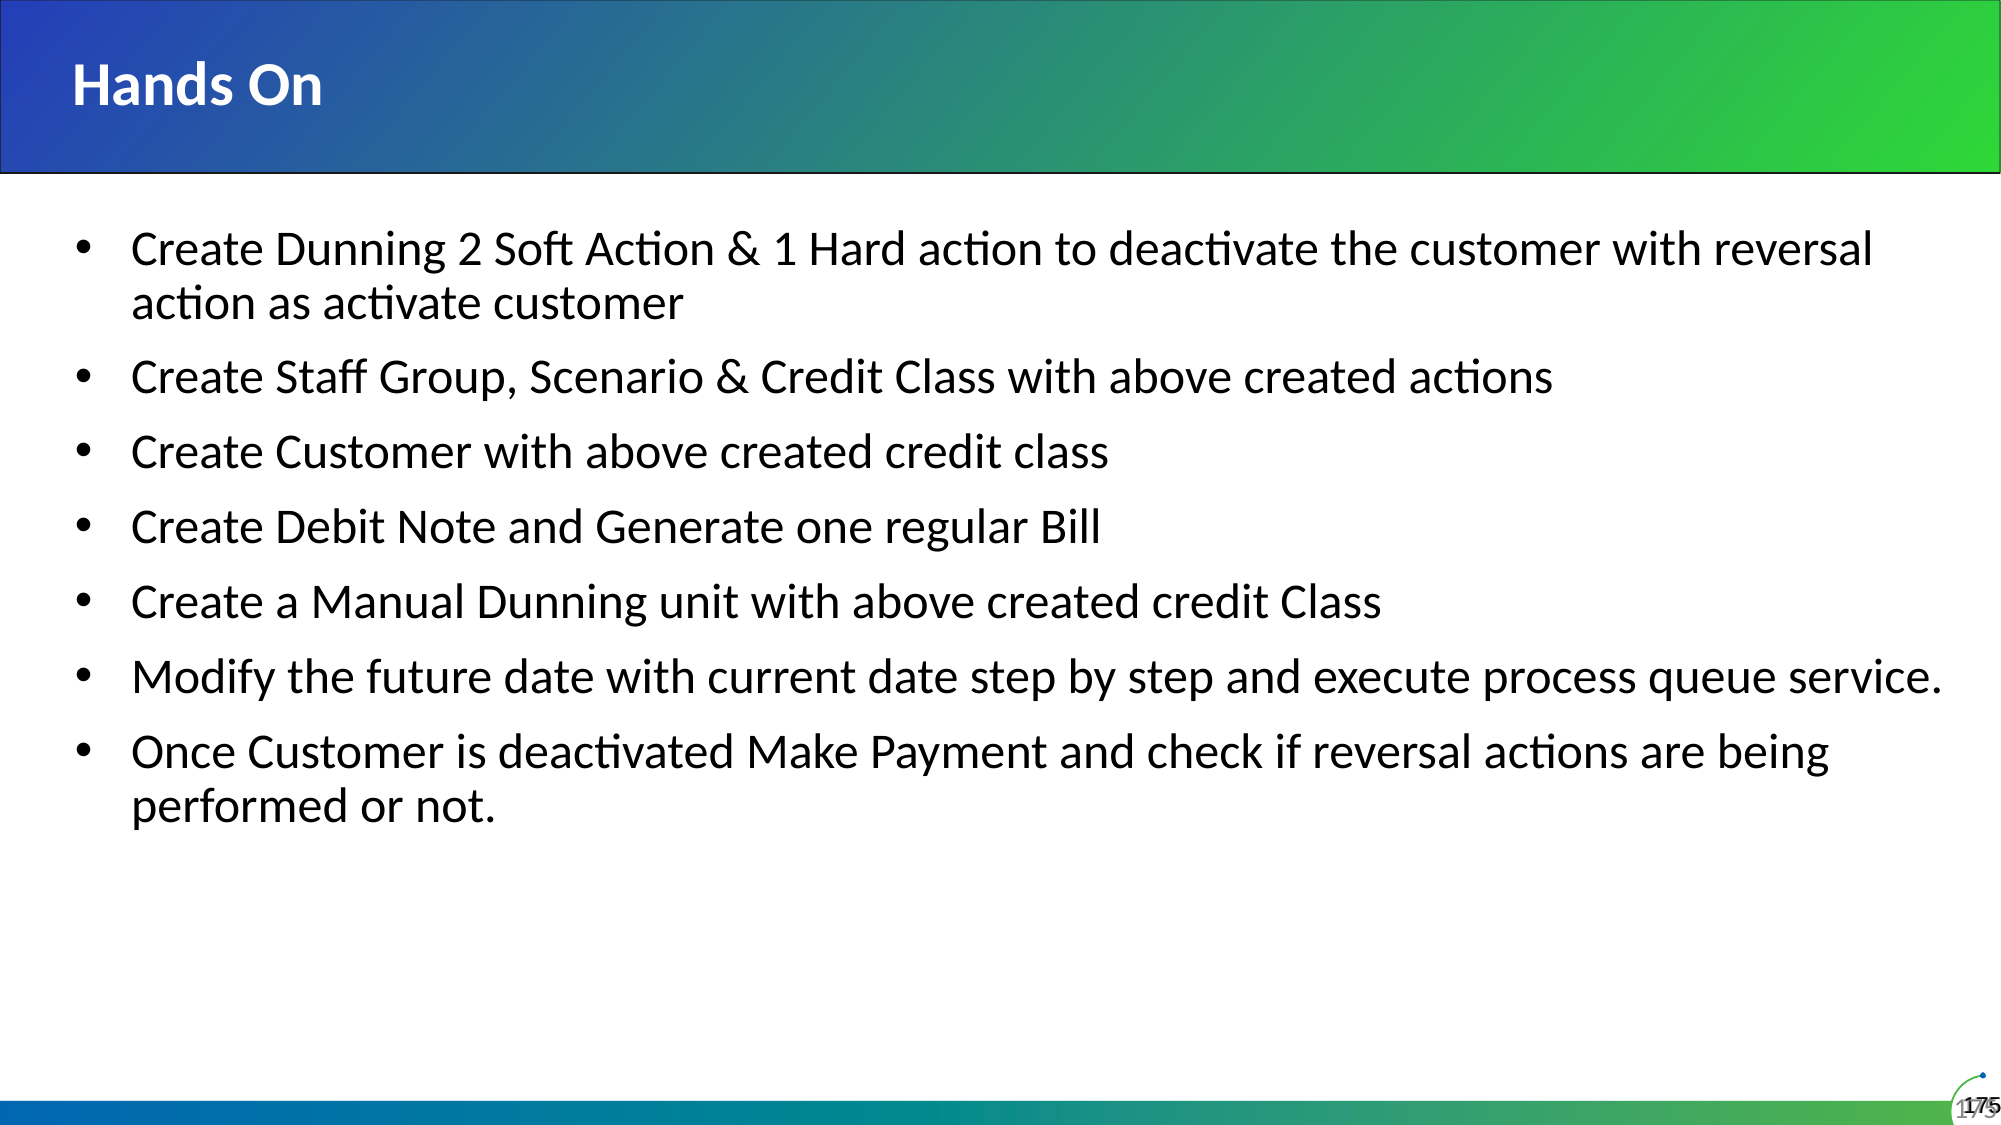

# Hands On
Create Dunning 2 Soft Action & 1 Hard action to deactivate the customer with reversal action as activate customer
Create Staff Group, Scenario & Credit Class with above created actions
Create Customer with above created credit class
Create Debit Note and Generate one regular Bill
Create a Manual Dunning unit with above created credit Class
Modify the future date with current date step by step and execute process queue service.
Once Customer is deactivated Make Payment and check if reversal actions are being performed or not.

175